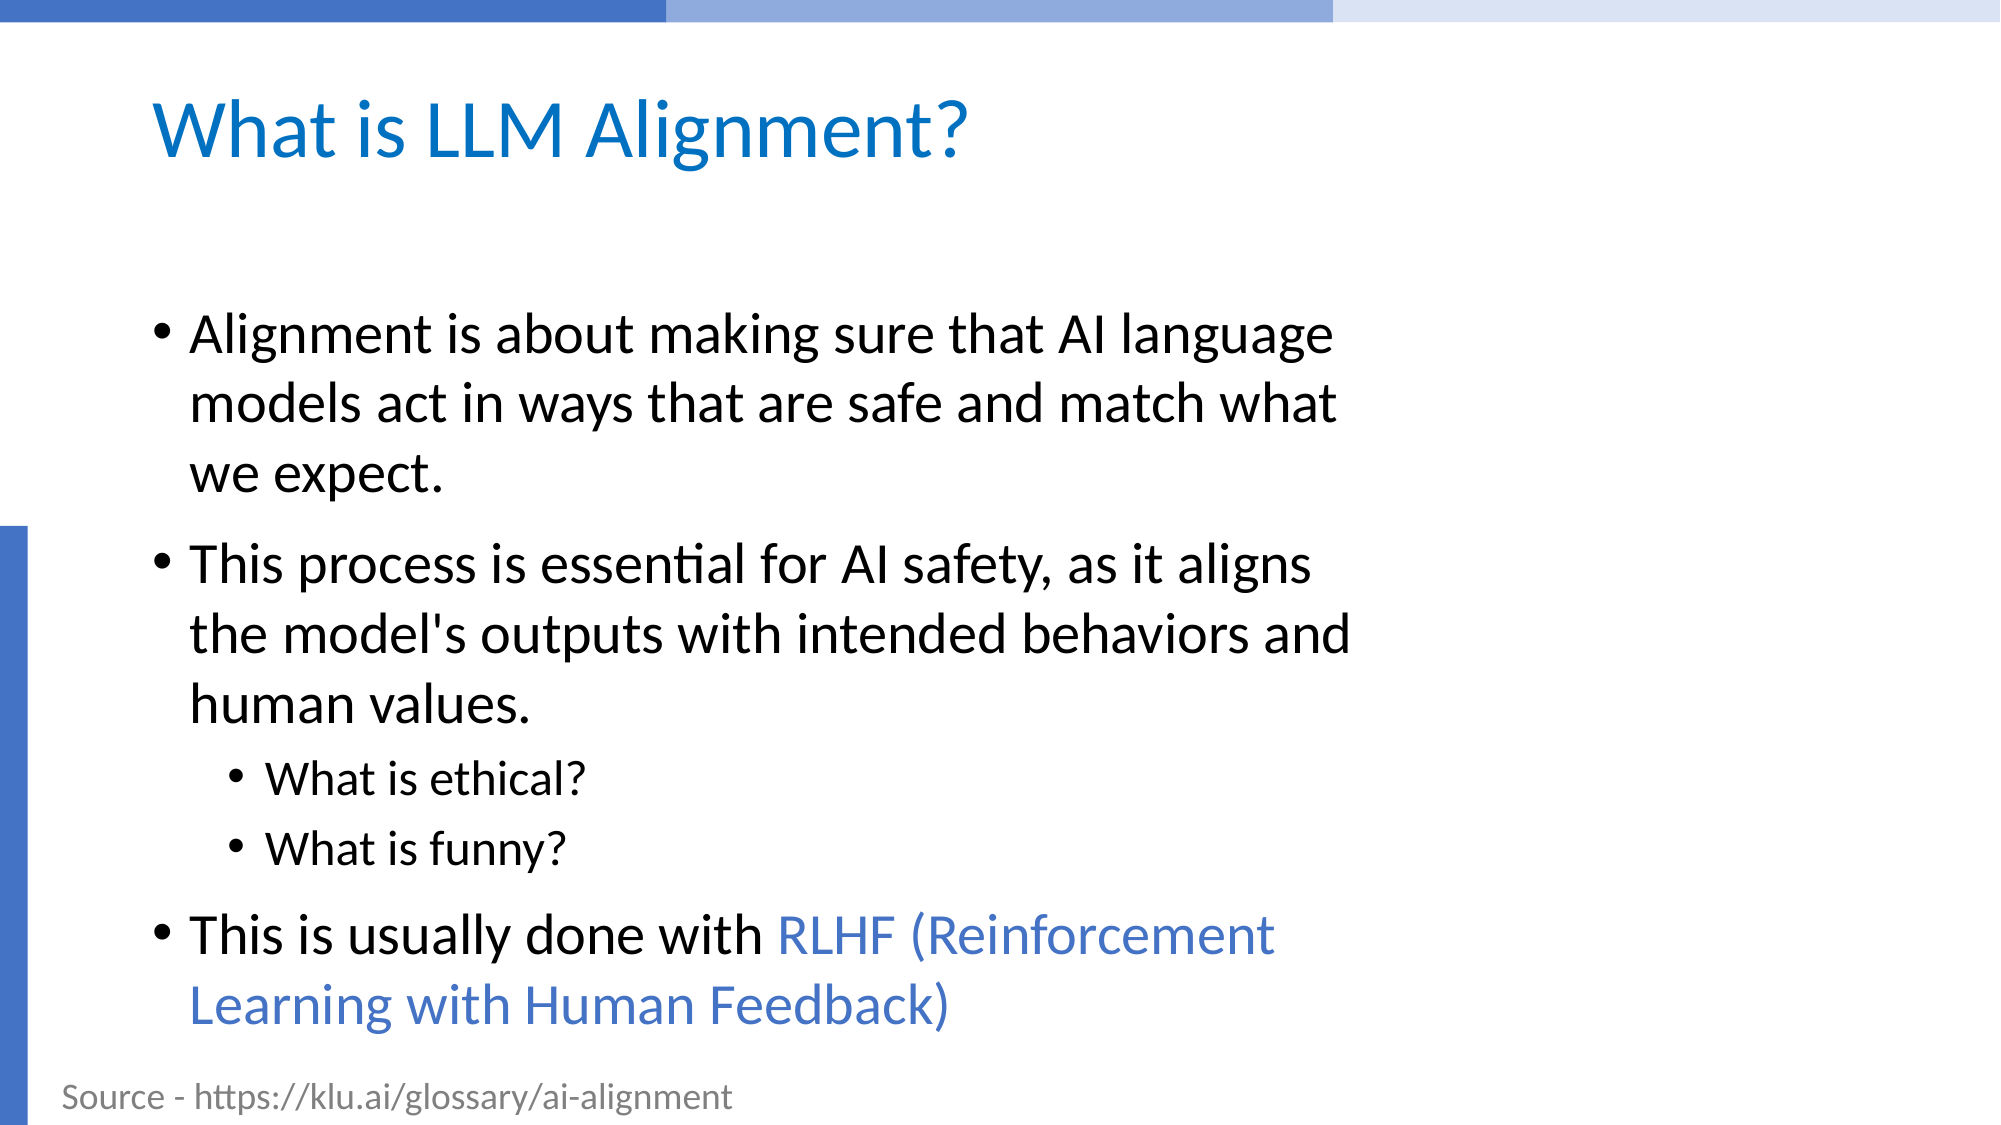

# What is LLM Alignment?
Alignment is about making sure that AI language models act in ways that are safe and match what we expect.
This process is essential for AI safety, as it aligns the model's outputs with intended behaviors and human values.
What is ethical?
What is funny?
This is usually done with RLHF (Reinforcement Learning with Human Feedback)
Source - https://klu.ai/glossary/ai-alignment